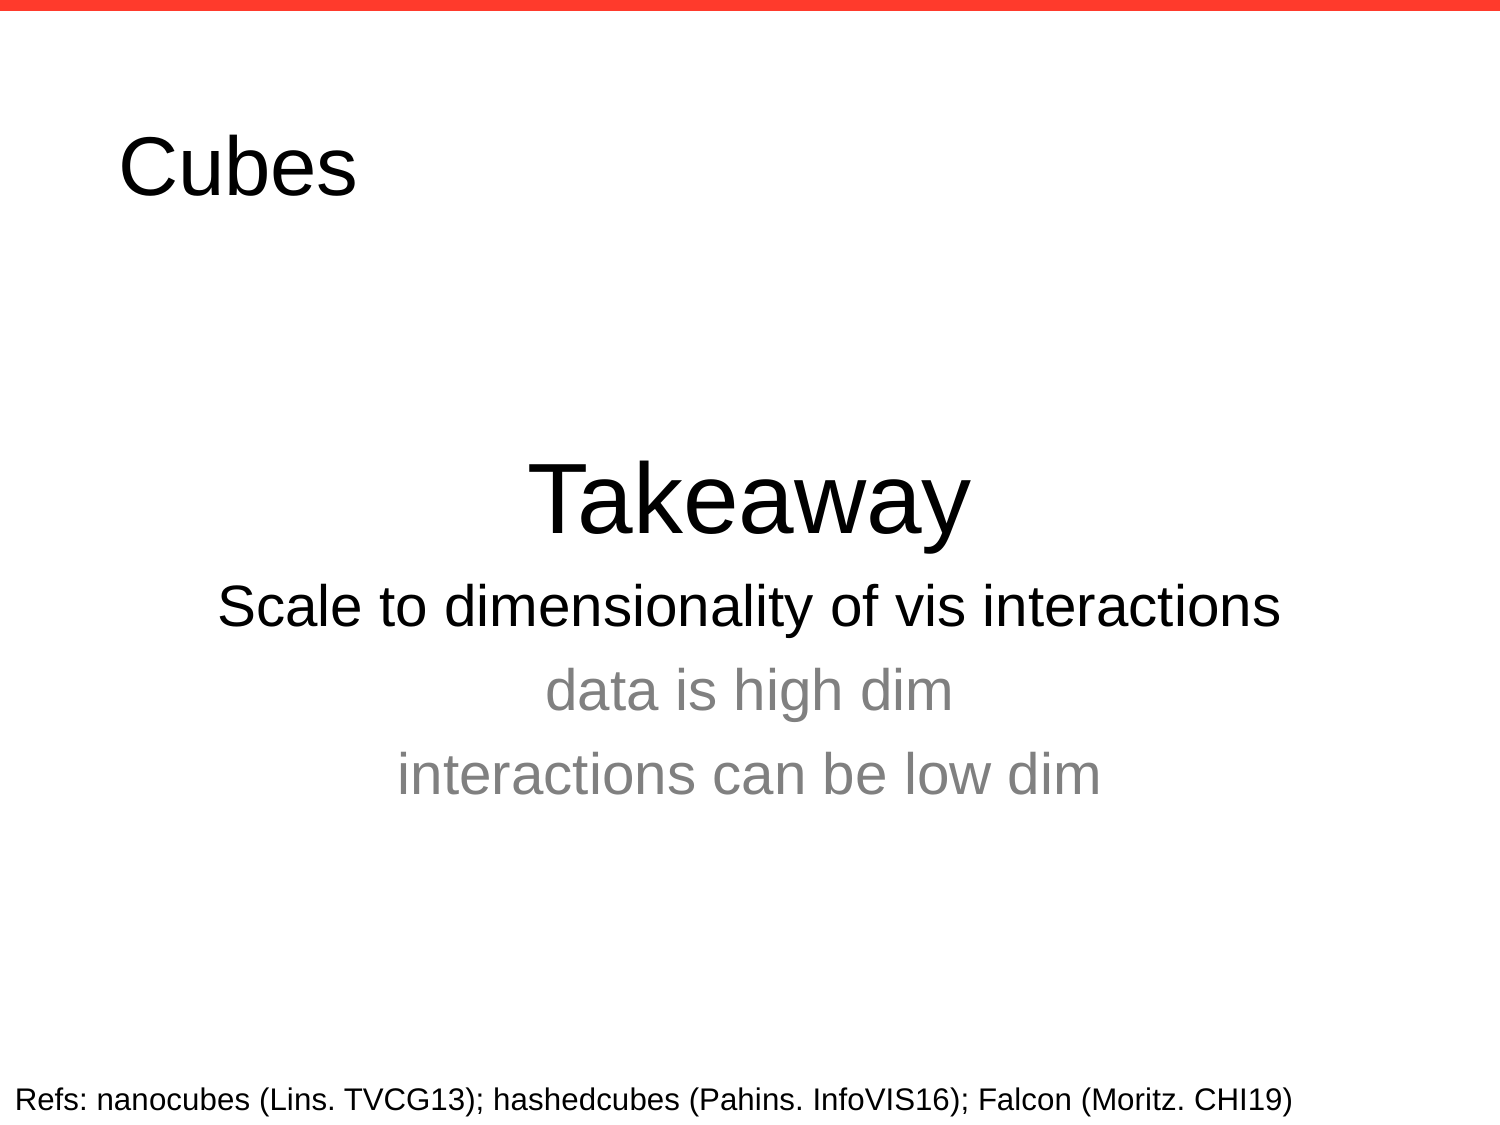

# Cubes

Takeaway
Scale to dimensionality of vis interactions
data is high dim
interactions can be low dim
Refs: nanocubes (Lins. TVCG13); hashedcubes (Pahins. InfoVIS16); Falcon (Moritz. CHI19)